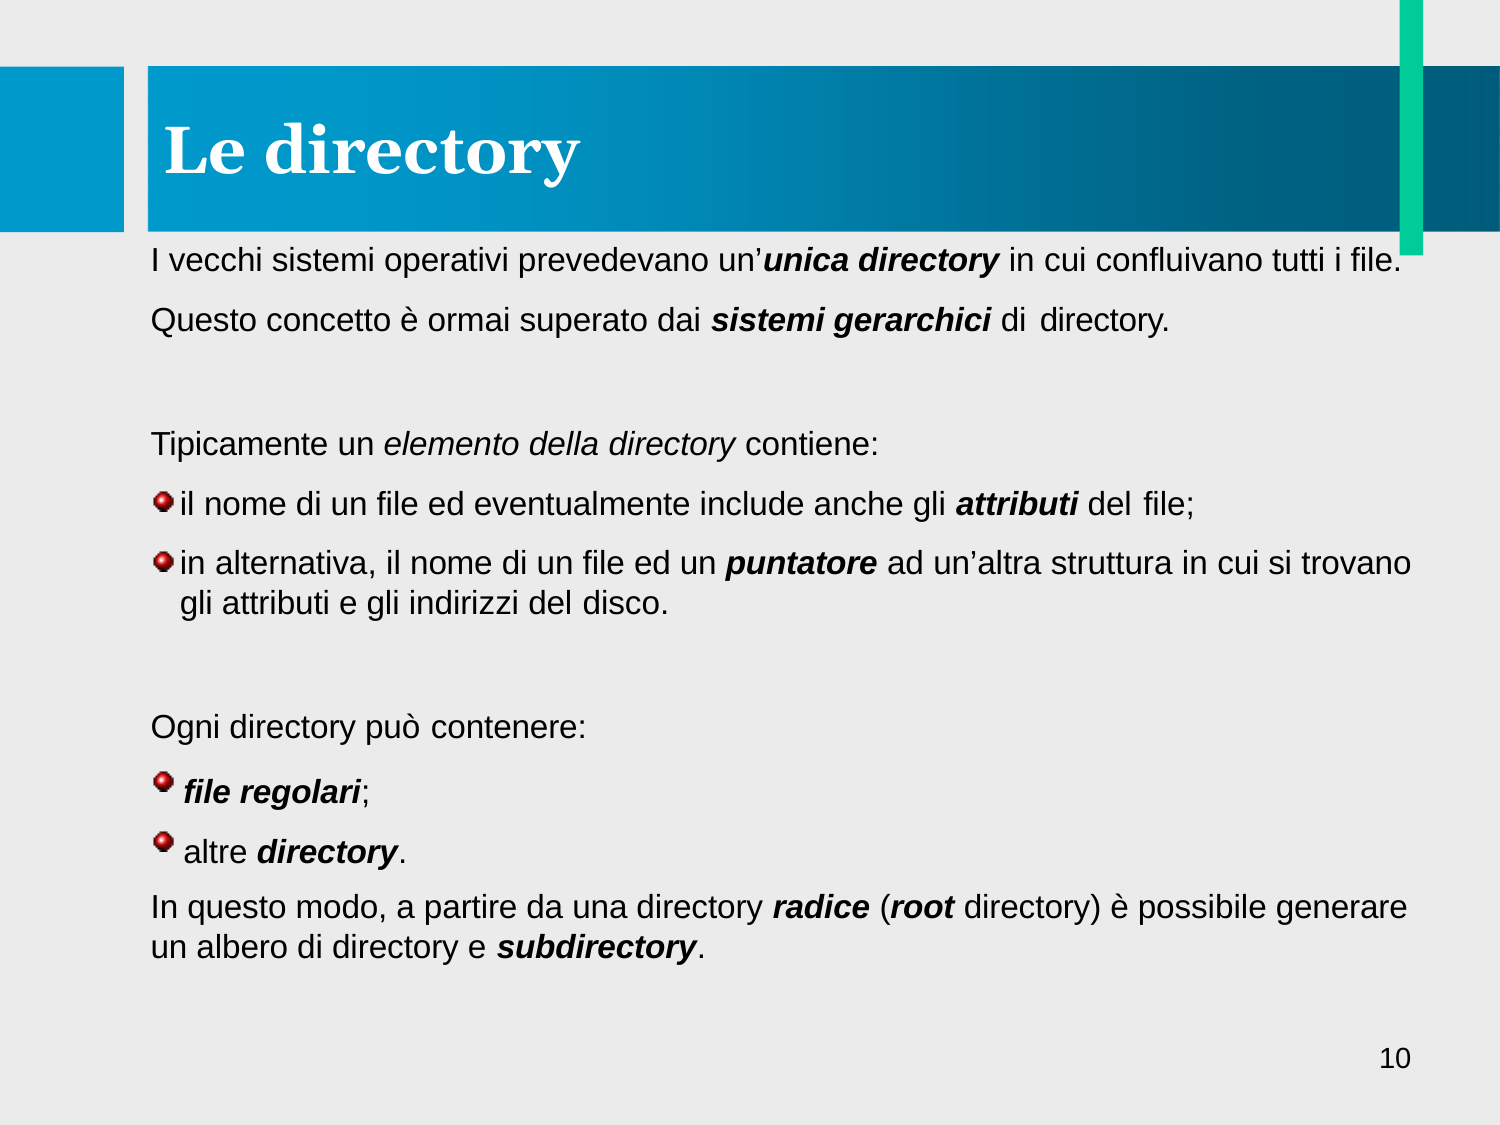

# Le directory

I vecchi sistemi operativi prevedevano un’unica directory in cui confluivano tutti i file.  Questo concetto è ormai superato dai sistemi gerarchici di directory.

Tipicamente un elemento della directory contiene:
il nome di un file ed eventualmente include anche gli attributi del file;
in alternativa, il nome di un file ed un puntatore ad un’altra struttura in cui si trovano  gli attributi e gli indirizzi del disco.

Ogni directory può contenere:
file regolari;  altre directory.
In questo modo, a partire da una directory radice (root directory) è possibile generare  un albero di directory e subdirectory.

10